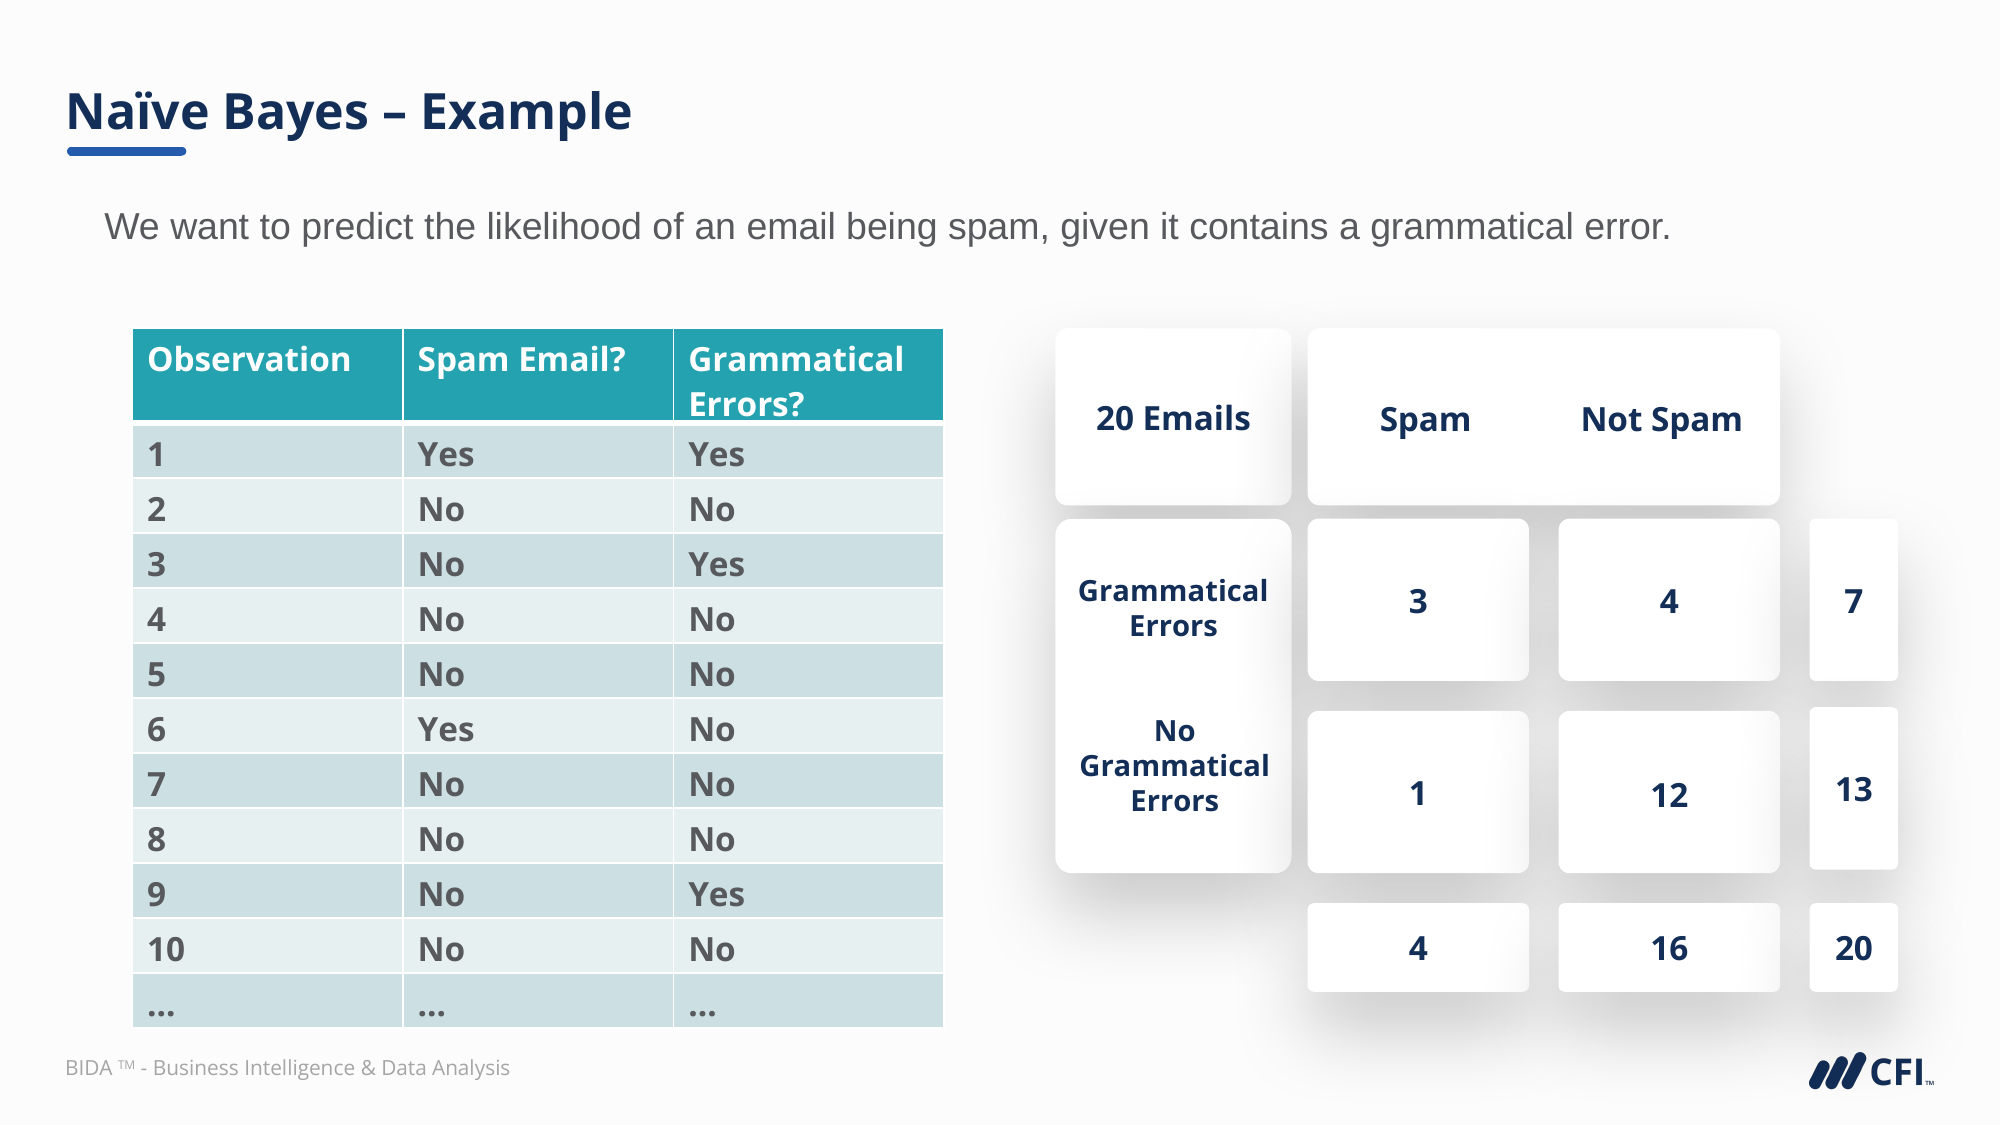

# Naïve Bayes – Example
We want to predict the likelihood of an email being spam, given it contains a grammatical error.
| Observation | Spam Email? | Grammatical Errors? |
| --- | --- | --- |
| 1 | Yes | Yes |
| 2 | No | No |
| 3 | No | Yes |
| 4 | No | No |
| 5 | No | No |
| 6 | Yes | No |
| 7 | No | No |
| 8 | No | No |
| 9 | No | Yes |
| 10 | No | No |
| … | … | … |

Spam
Not Spam

20 Emails

7

4

3

Grammatical Errors
No Grammatical Errors

13

12

1

4

16

20